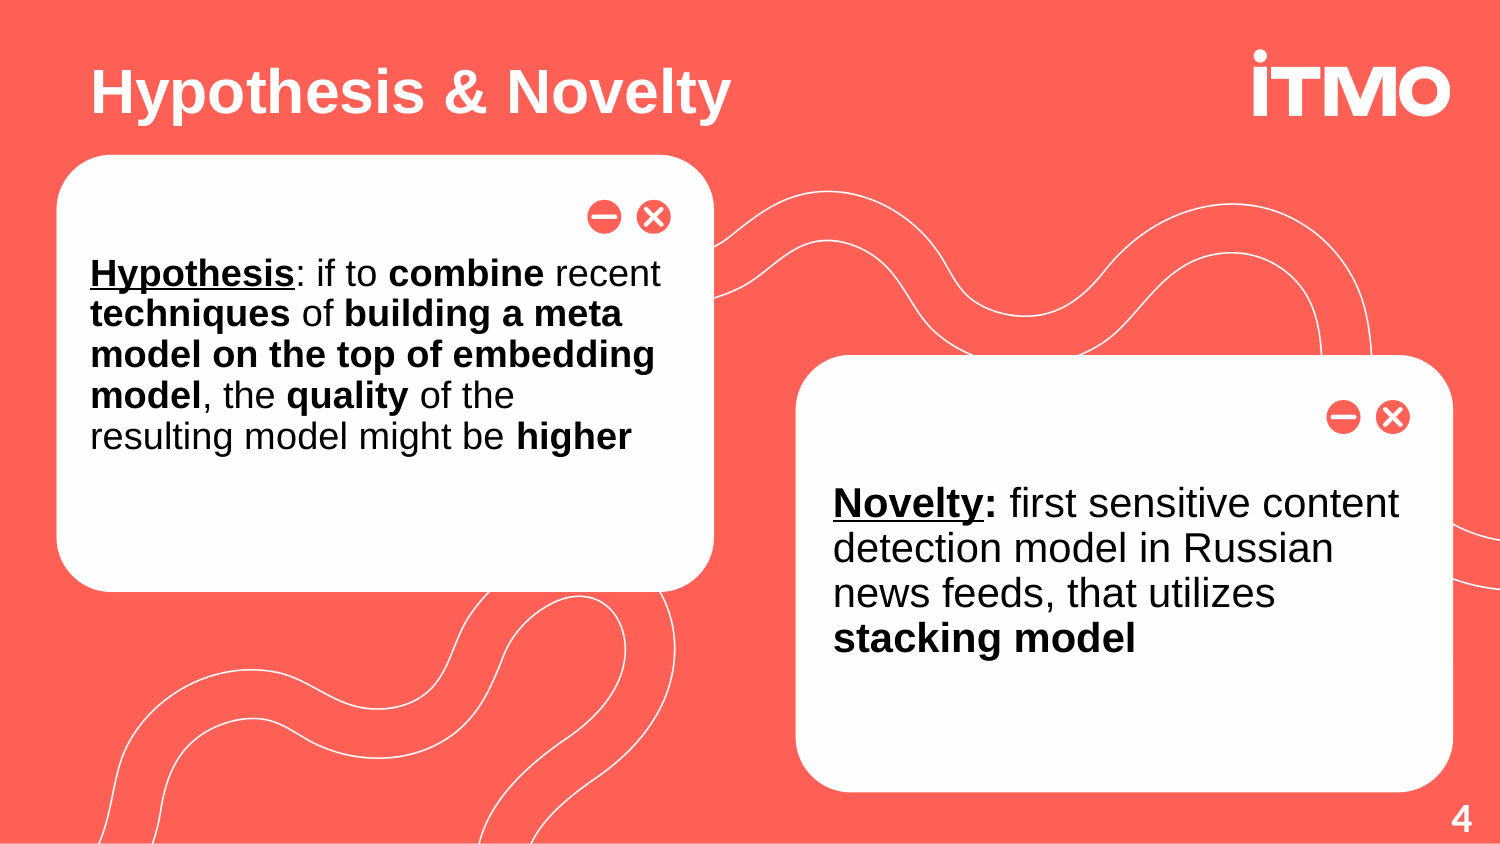

# Hypothesis & Novelty
Hypothesis: if to combine recent techniques of building a meta model on the top of embedding model, the quality of the resulting model might be higher
Novelty: first sensitive content detection model in Russian news feeds, that utilizes stacking model
4